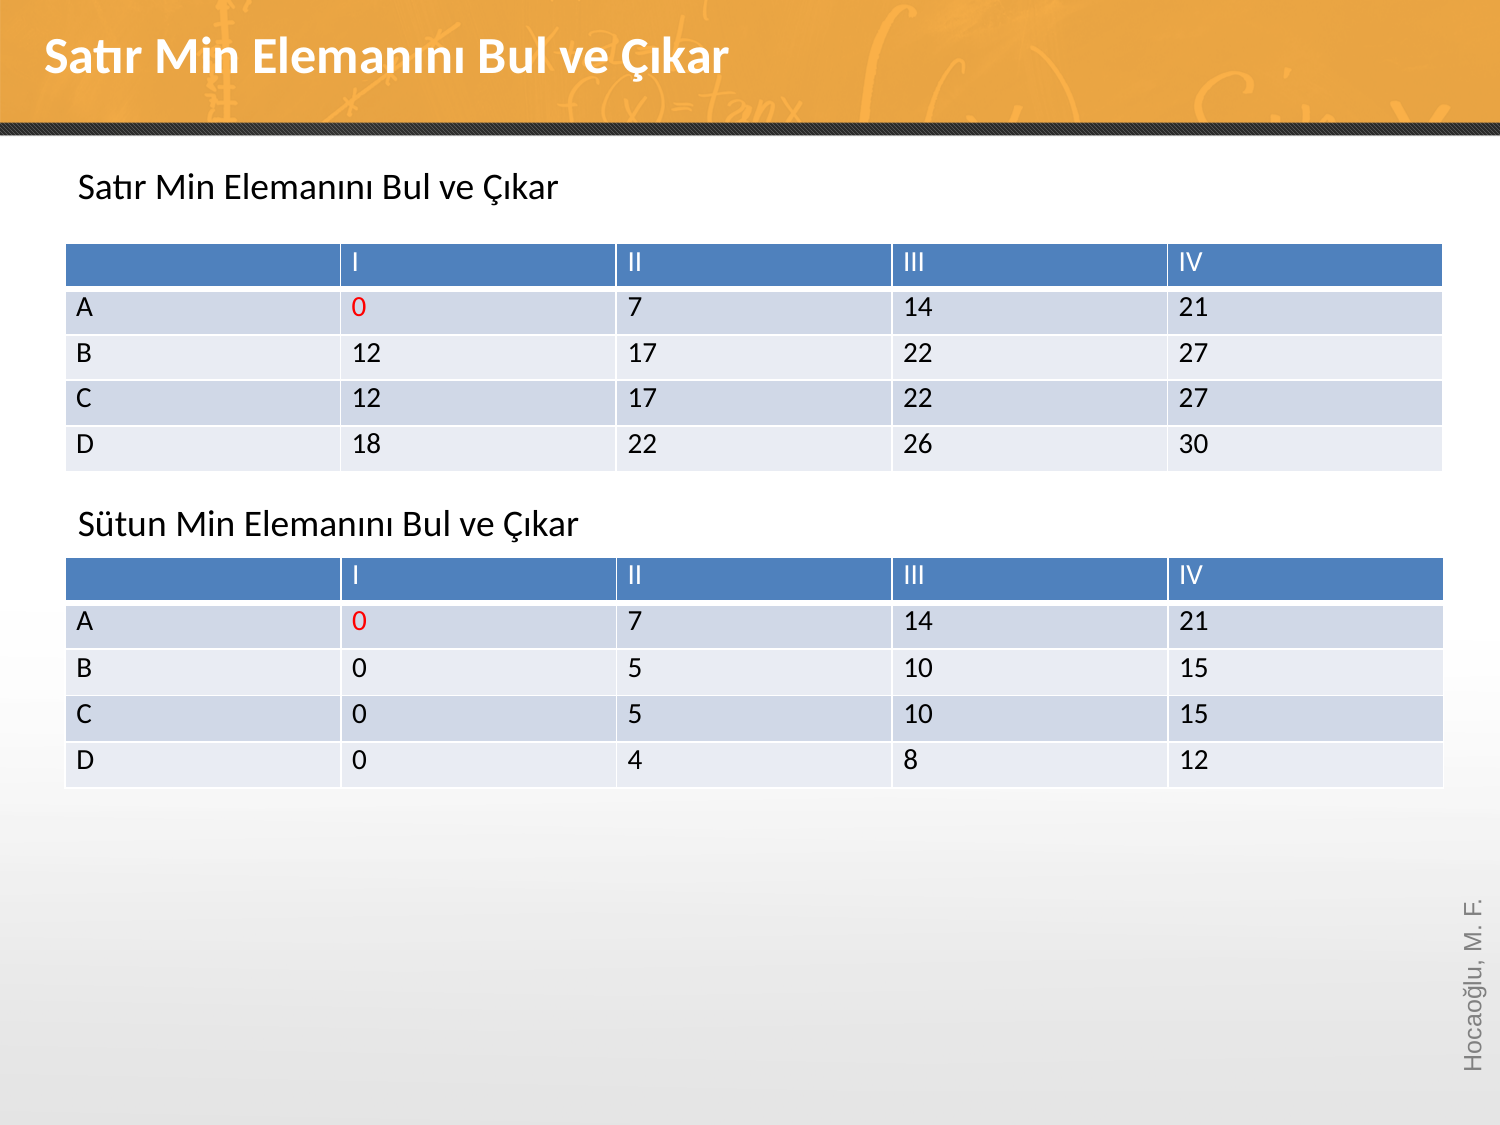

# Satır Min Elemanını Bul ve Çıkar
Satır Min Elemanını Bul ve Çıkar
|  | I | II | III | IV |
| --- | --- | --- | --- | --- |
| A | 0 | 7 | 14 | 21 |
| B | 12 | 17 | 22 | 27 |
| C | 12 | 17 | 22 | 27 |
| D | 18 | 22 | 26 | 30 |
Sütun Min Elemanını Bul ve Çıkar
|  | I | II | III | IV |
| --- | --- | --- | --- | --- |
| A | 0 | 7 | 14 | 21 |
| B | 0 | 5 | 10 | 15 |
| C | 0 | 5 | 10 | 15 |
| D | 0 | 4 | 8 | 12 |